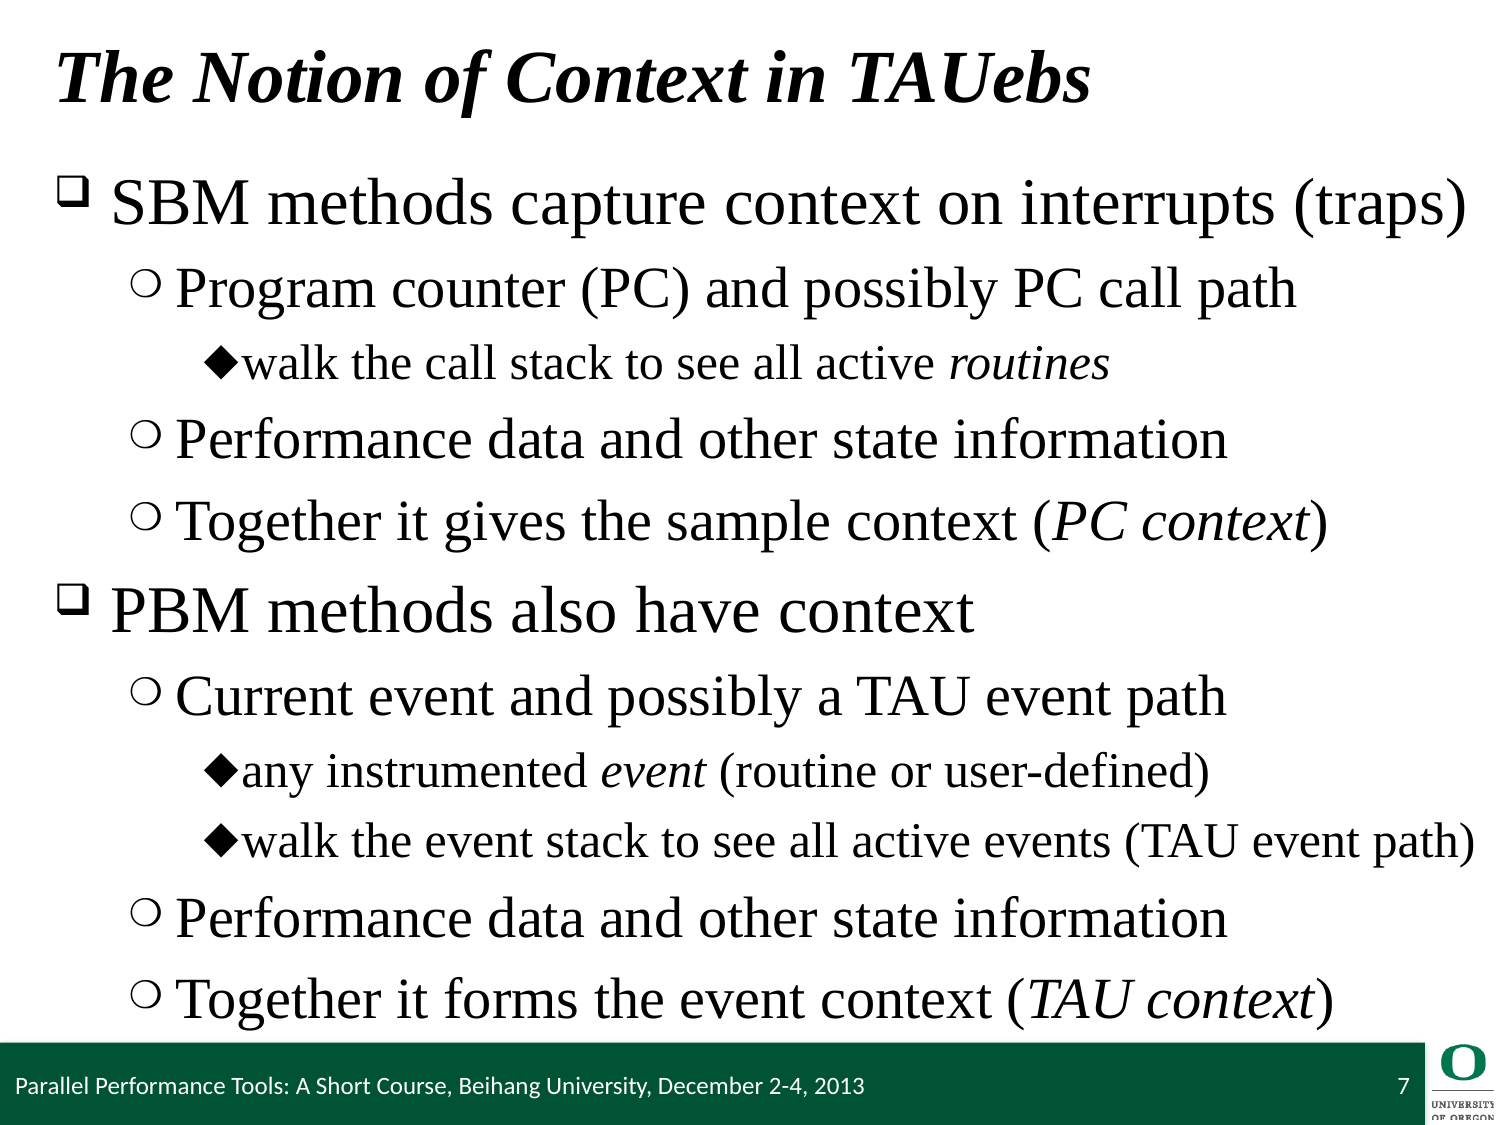

# The Notion of Context in TAUebs
SBM methods capture context on interrupts (traps)
Program counter (PC) and possibly PC call path
walk the call stack to see all active routines
Performance data and other state information
Together it gives the sample context (PC context)
PBM methods also have context
Current event and possibly a TAU event path
any instrumented event (routine or user-defined)
walk the event stack to see all active events (TAU event path)
Performance data and other state information
Together it forms the event context (TAU context)

Parallel Performance Tools: A Short Course, Beihang University, December 2-4, 2013
7